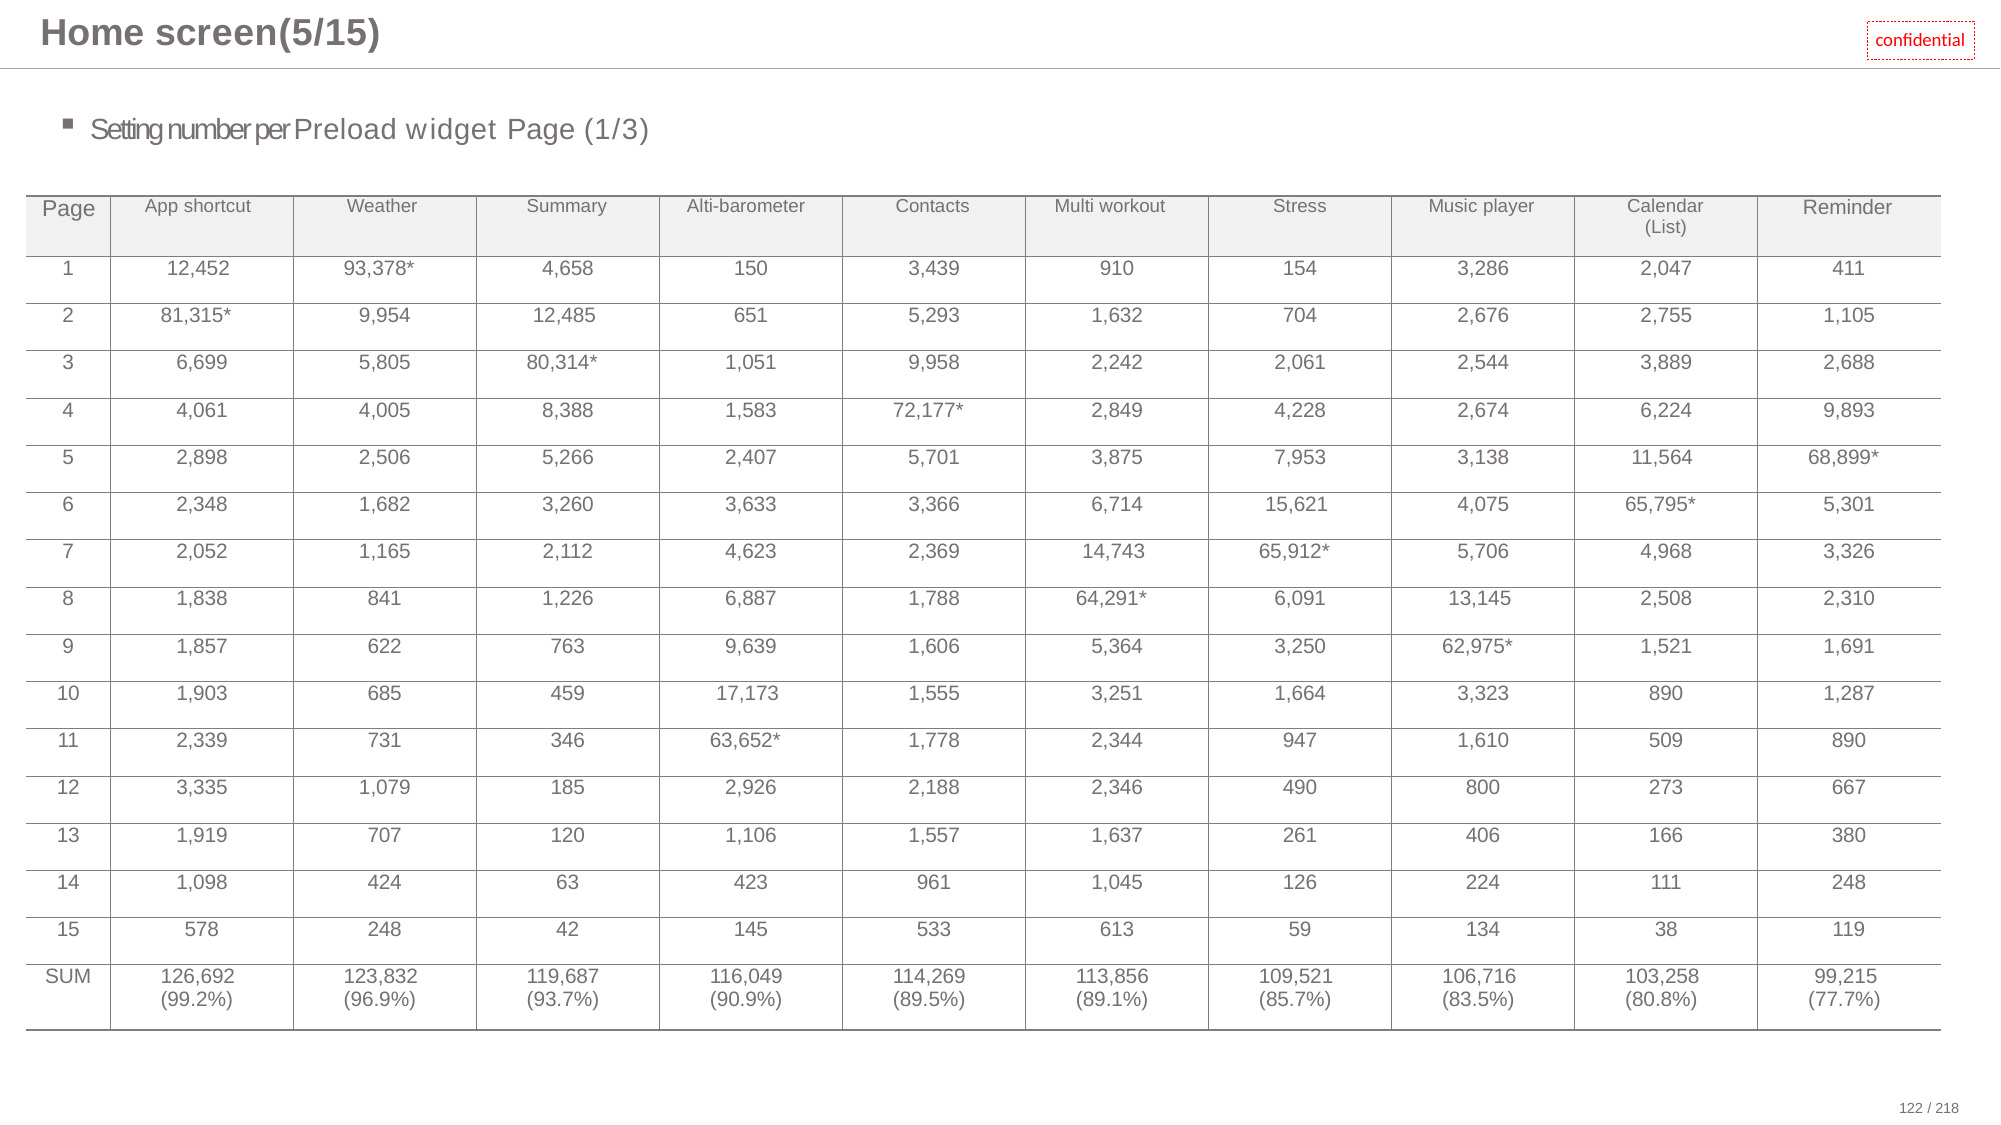

# Home screen(5/15)
confidential
Setting number per Preload widget Page (1/3)
| Page | App shortcut | Weather | Summary | Alti-barometer | Contacts | Multi workout | Stress | Music player | Calendar (List) | Reminder |
| --- | --- | --- | --- | --- | --- | --- | --- | --- | --- | --- |
| 1 | 12,452 | 93,378\* | 4,658 | 150 | 3,439 | 910 | 154 | 3,286 | 2,047 | 411 |
| 2 | 81,315\* | 9,954 | 12,485 | 651 | 5,293 | 1,632 | 704 | 2,676 | 2,755 | 1,105 |
| 3 | 6,699 | 5,805 | 80,314\* | 1,051 | 9,958 | 2,242 | 2,061 | 2,544 | 3,889 | 2,688 |
| 4 | 4,061 | 4,005 | 8,388 | 1,583 | 72,177\* | 2,849 | 4,228 | 2,674 | 6,224 | 9,893 |
| 5 | 2,898 | 2,506 | 5,266 | 2,407 | 5,701 | 3,875 | 7,953 | 3,138 | 11,564 | 68,899\* |
| 6 | 2,348 | 1,682 | 3,260 | 3,633 | 3,366 | 6,714 | 15,621 | 4,075 | 65,795\* | 5,301 |
| 7 | 2,052 | 1,165 | 2,112 | 4,623 | 2,369 | 14,743 | 65,912\* | 5,706 | 4,968 | 3,326 |
| 8 | 1,838 | 841 | 1,226 | 6,887 | 1,788 | 64,291\* | 6,091 | 13,145 | 2,508 | 2,310 |
| 9 | 1,857 | 622 | 763 | 9,639 | 1,606 | 5,364 | 3,250 | 62,975\* | 1,521 | 1,691 |
| 10 | 1,903 | 685 | 459 | 17,173 | 1,555 | 3,251 | 1,664 | 3,323 | 890 | 1,287 |
| 11 | 2,339 | 731 | 346 | 63,652\* | 1,778 | 2,344 | 947 | 1,610 | 509 | 890 |
| 12 | 3,335 | 1,079 | 185 | 2,926 | 2,188 | 2,346 | 490 | 800 | 273 | 667 |
| 13 | 1,919 | 707 | 120 | 1,106 | 1,557 | 1,637 | 261 | 406 | 166 | 380 |
| 14 | 1,098 | 424 | 63 | 423 | 961 | 1,045 | 126 | 224 | 111 | 248 |
| 15 | 578 | 248 | 42 | 145 | 533 | 613 | 59 | 134 | 38 | 119 |
| SUM | 126,692 (99.2%) | 123,832 (96.9%) | 119,687 (93.7%) | 116,049 (90.9%) | 114,269 (89.5%) | 113,856 (89.1%) | 109,521 (85.7%) | 106,716 (83.5%) | 103,258 (80.8%) | 99,215 (77.7%) |
122 / 218